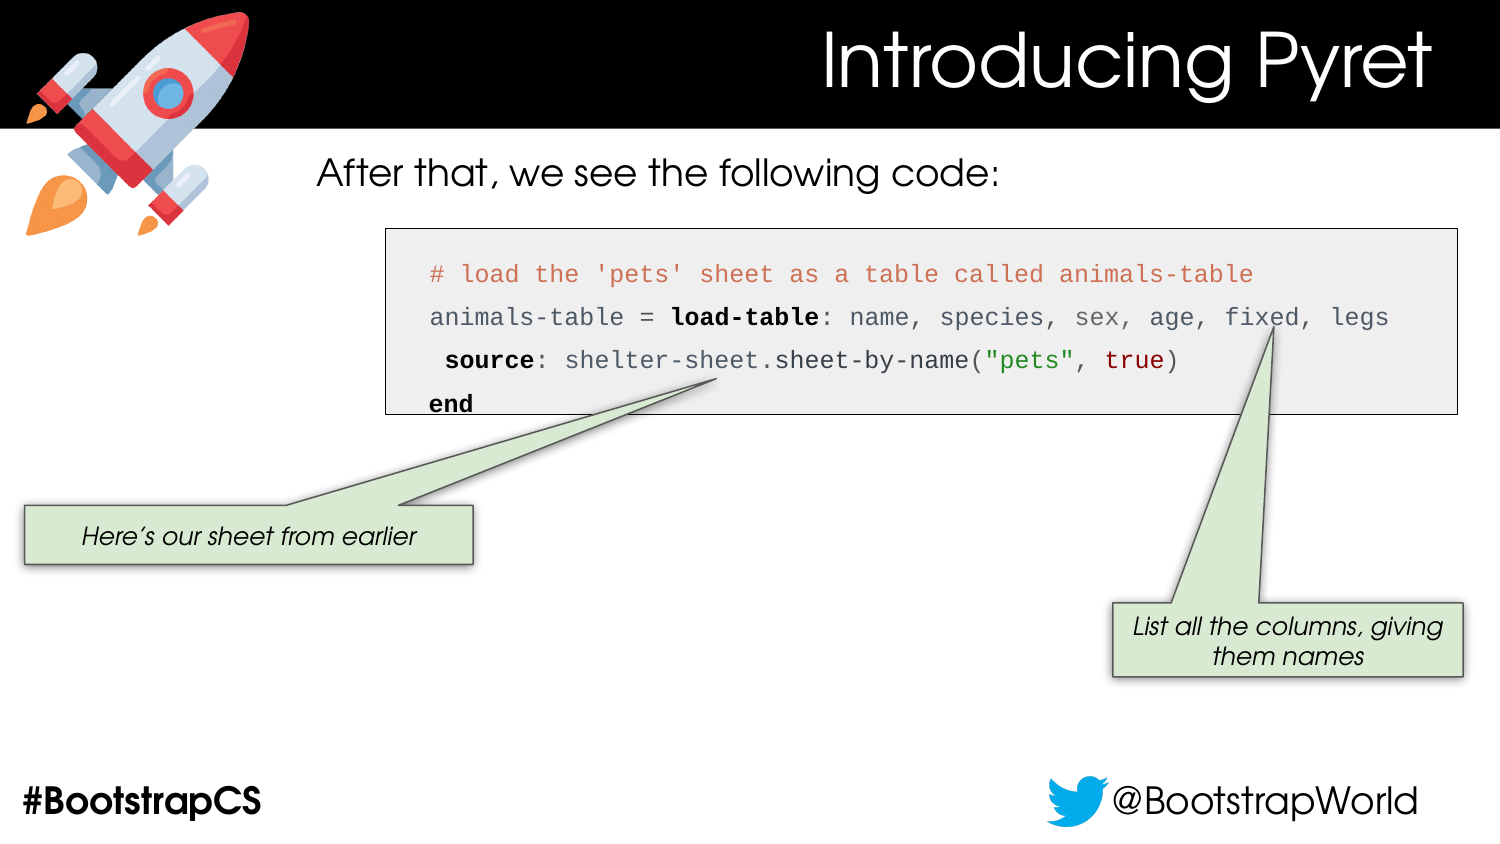

# Introducing Pyret
After that, we see the following code:
# load the 'pets' sheet as a table called animals-table
animals-table = load-table: name, species, sex, age, fixed, legs
 source: shelter-sheet.sheet-by-name("pets", true)
end
Here’s our sheet from earlier
List all the columns, giving them names